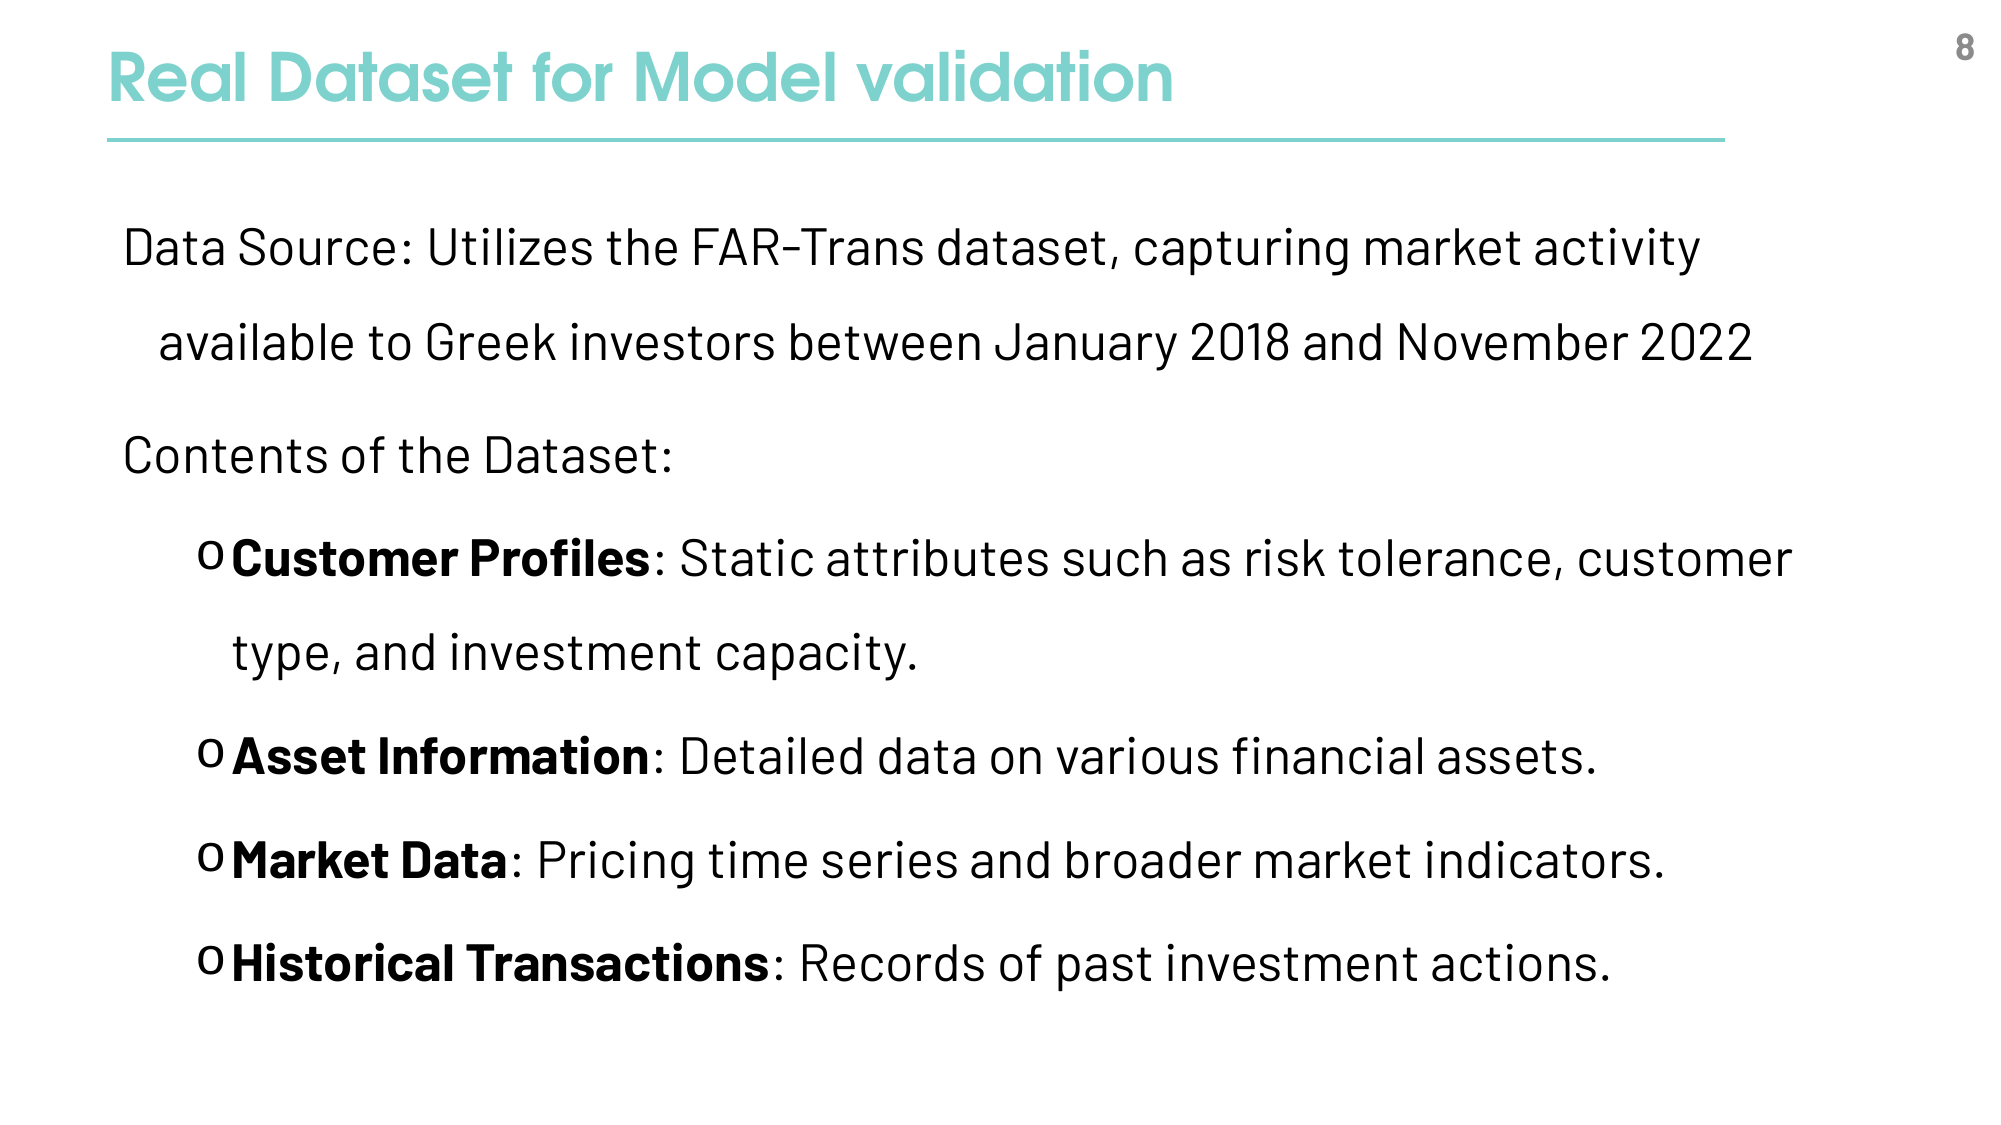

Real Dataset for Model validation
8
Data Source: Utilizes the FAR-Trans dataset, capturing market activity available to Greek investors between January 2018 and November 2022
Contents of the Dataset:
Customer Profiles: Static attributes such as risk tolerance, customer type, and investment capacity.
Asset Information: Detailed data on various financial assets.
Market Data: Pricing time series and broader market indicators.
Historical Transactions: Records of past investment actions.